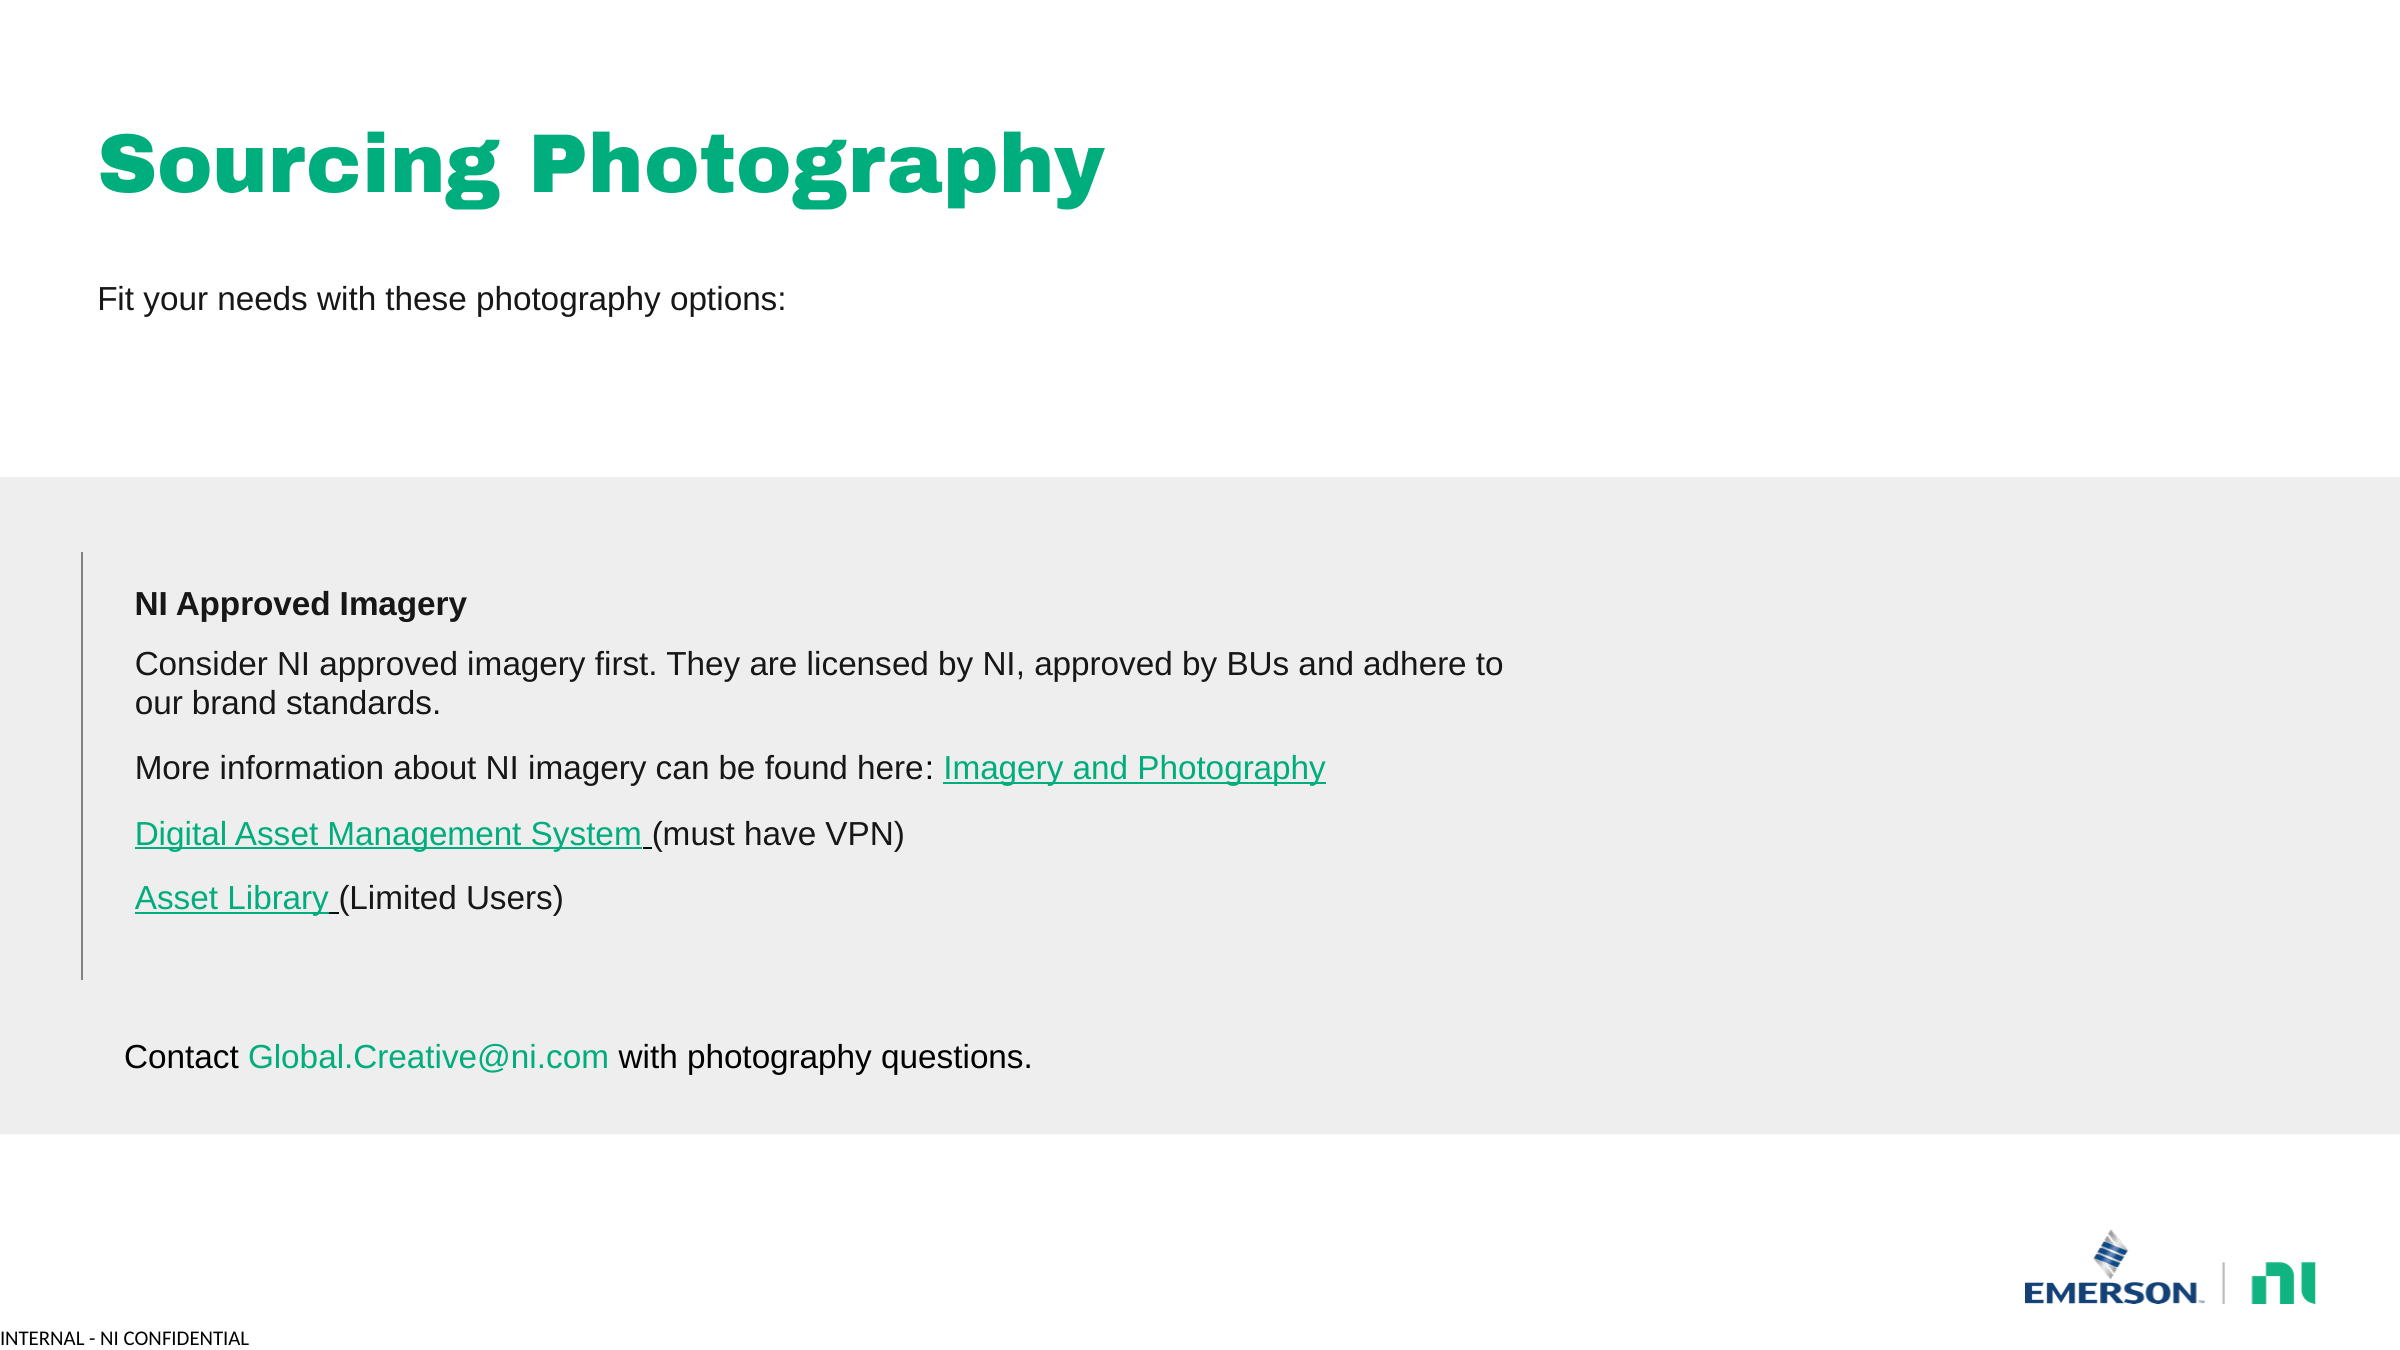

# Sourcing Photography
Fit your needs with these photography options:

NI Approved Imagery
Consider NI approved imagery first. They are licensed by NI, approved by BUs and adhere to our brand standards.
More information about NI imagery can be found here: Imagery and Photography
Digital Asset Management System (must have VPN)
Asset Library (Limited Users)
Contact Global.Creative@ni.com with photography questions.